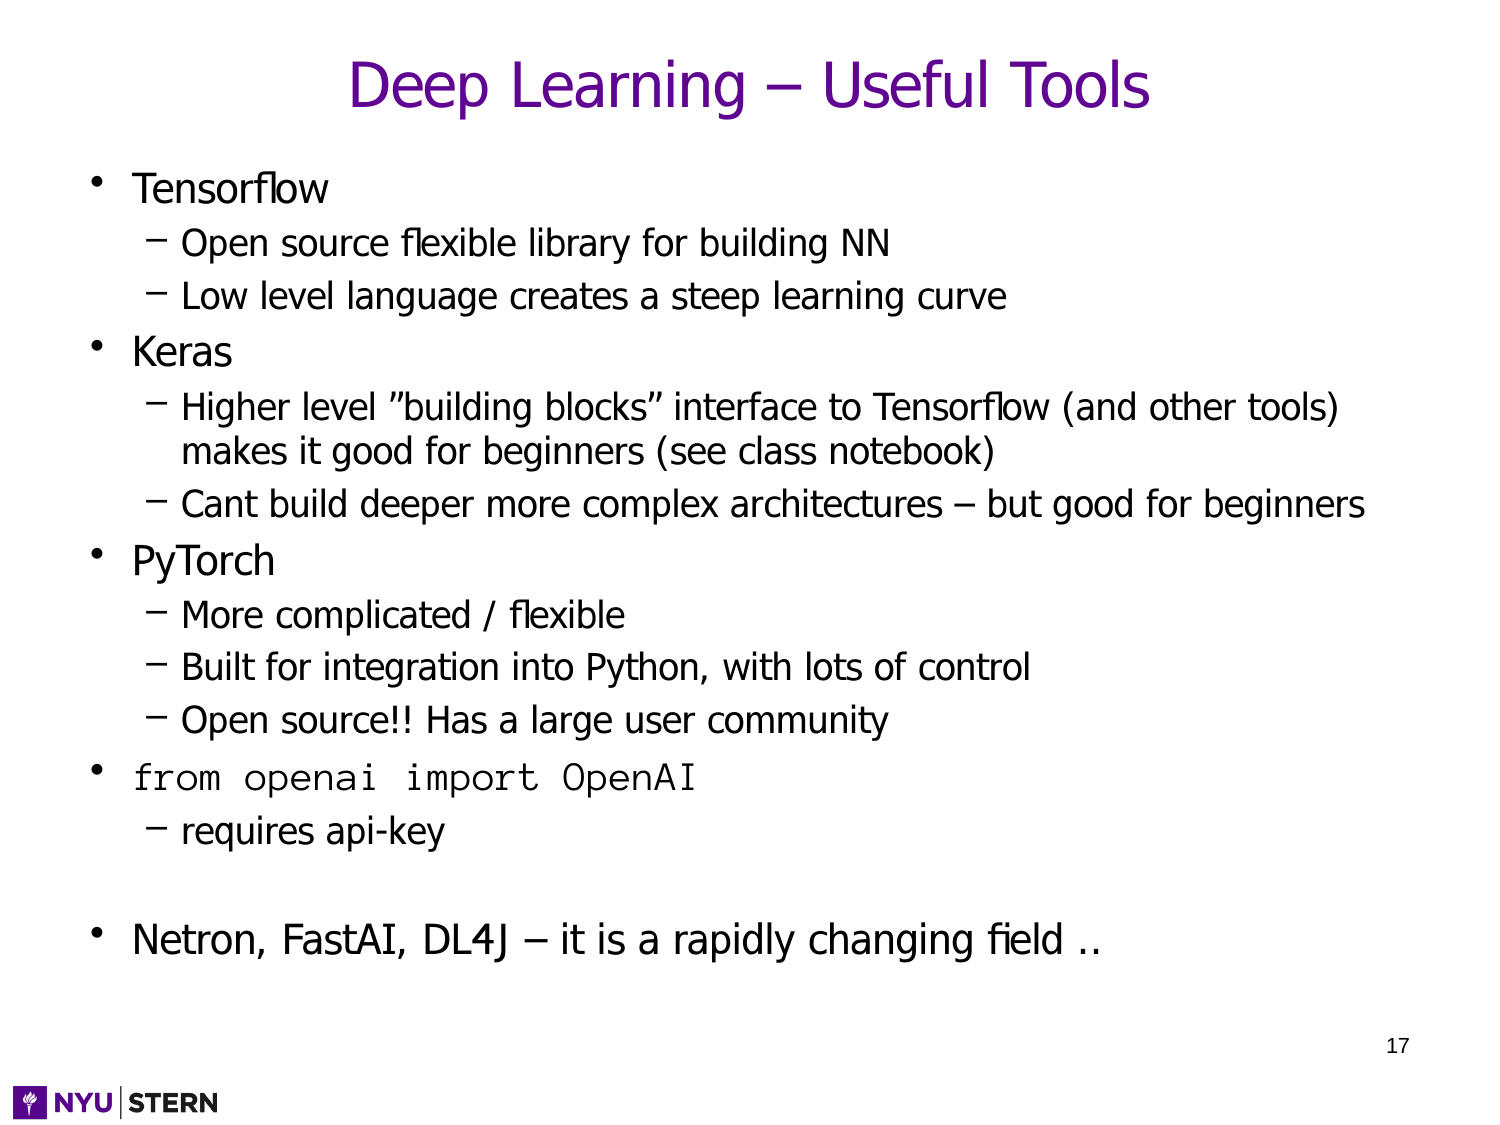

# Deep Learning – Useful Tools
Tensorflow
Open source flexible library for building NN
Low level language creates a steep learning curve
Keras
Higher level ”building blocks” interface to Tensorflow (and other tools) makes it good for beginners (see class notebook)
Cant build deeper more complex architectures – but good for beginners
PyTorch
More complicated / flexible
Built for integration into Python, with lots of control
Open source!! Has a large user community
from openai import OpenAI
requires api-key

Netron, FastAI, DL4J – it is a rapidly changing field ..

17